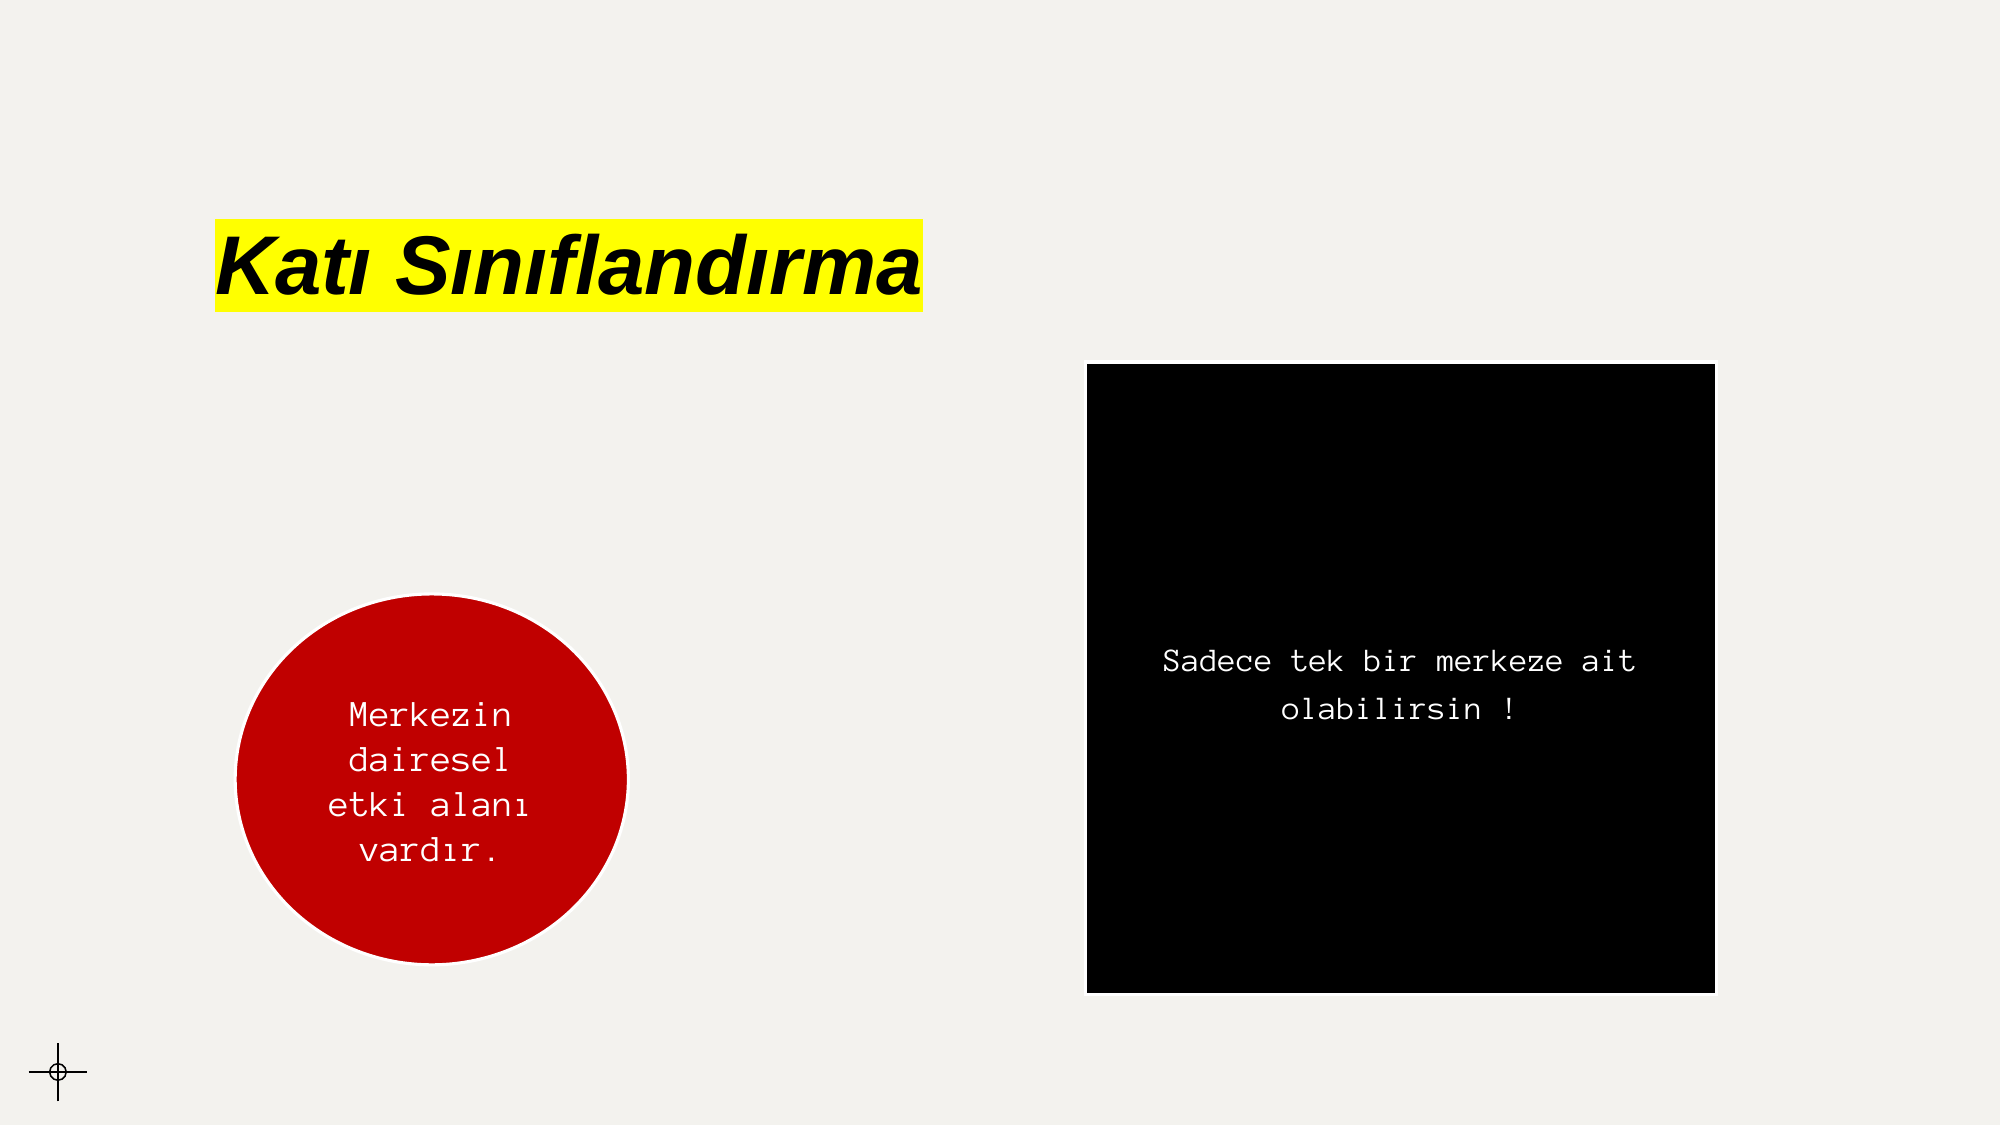

# Katı Sınıflandırma
Sadece tek bir merkeze ait olabilirsin !
Merkezin dairesel etki alanı vardır.